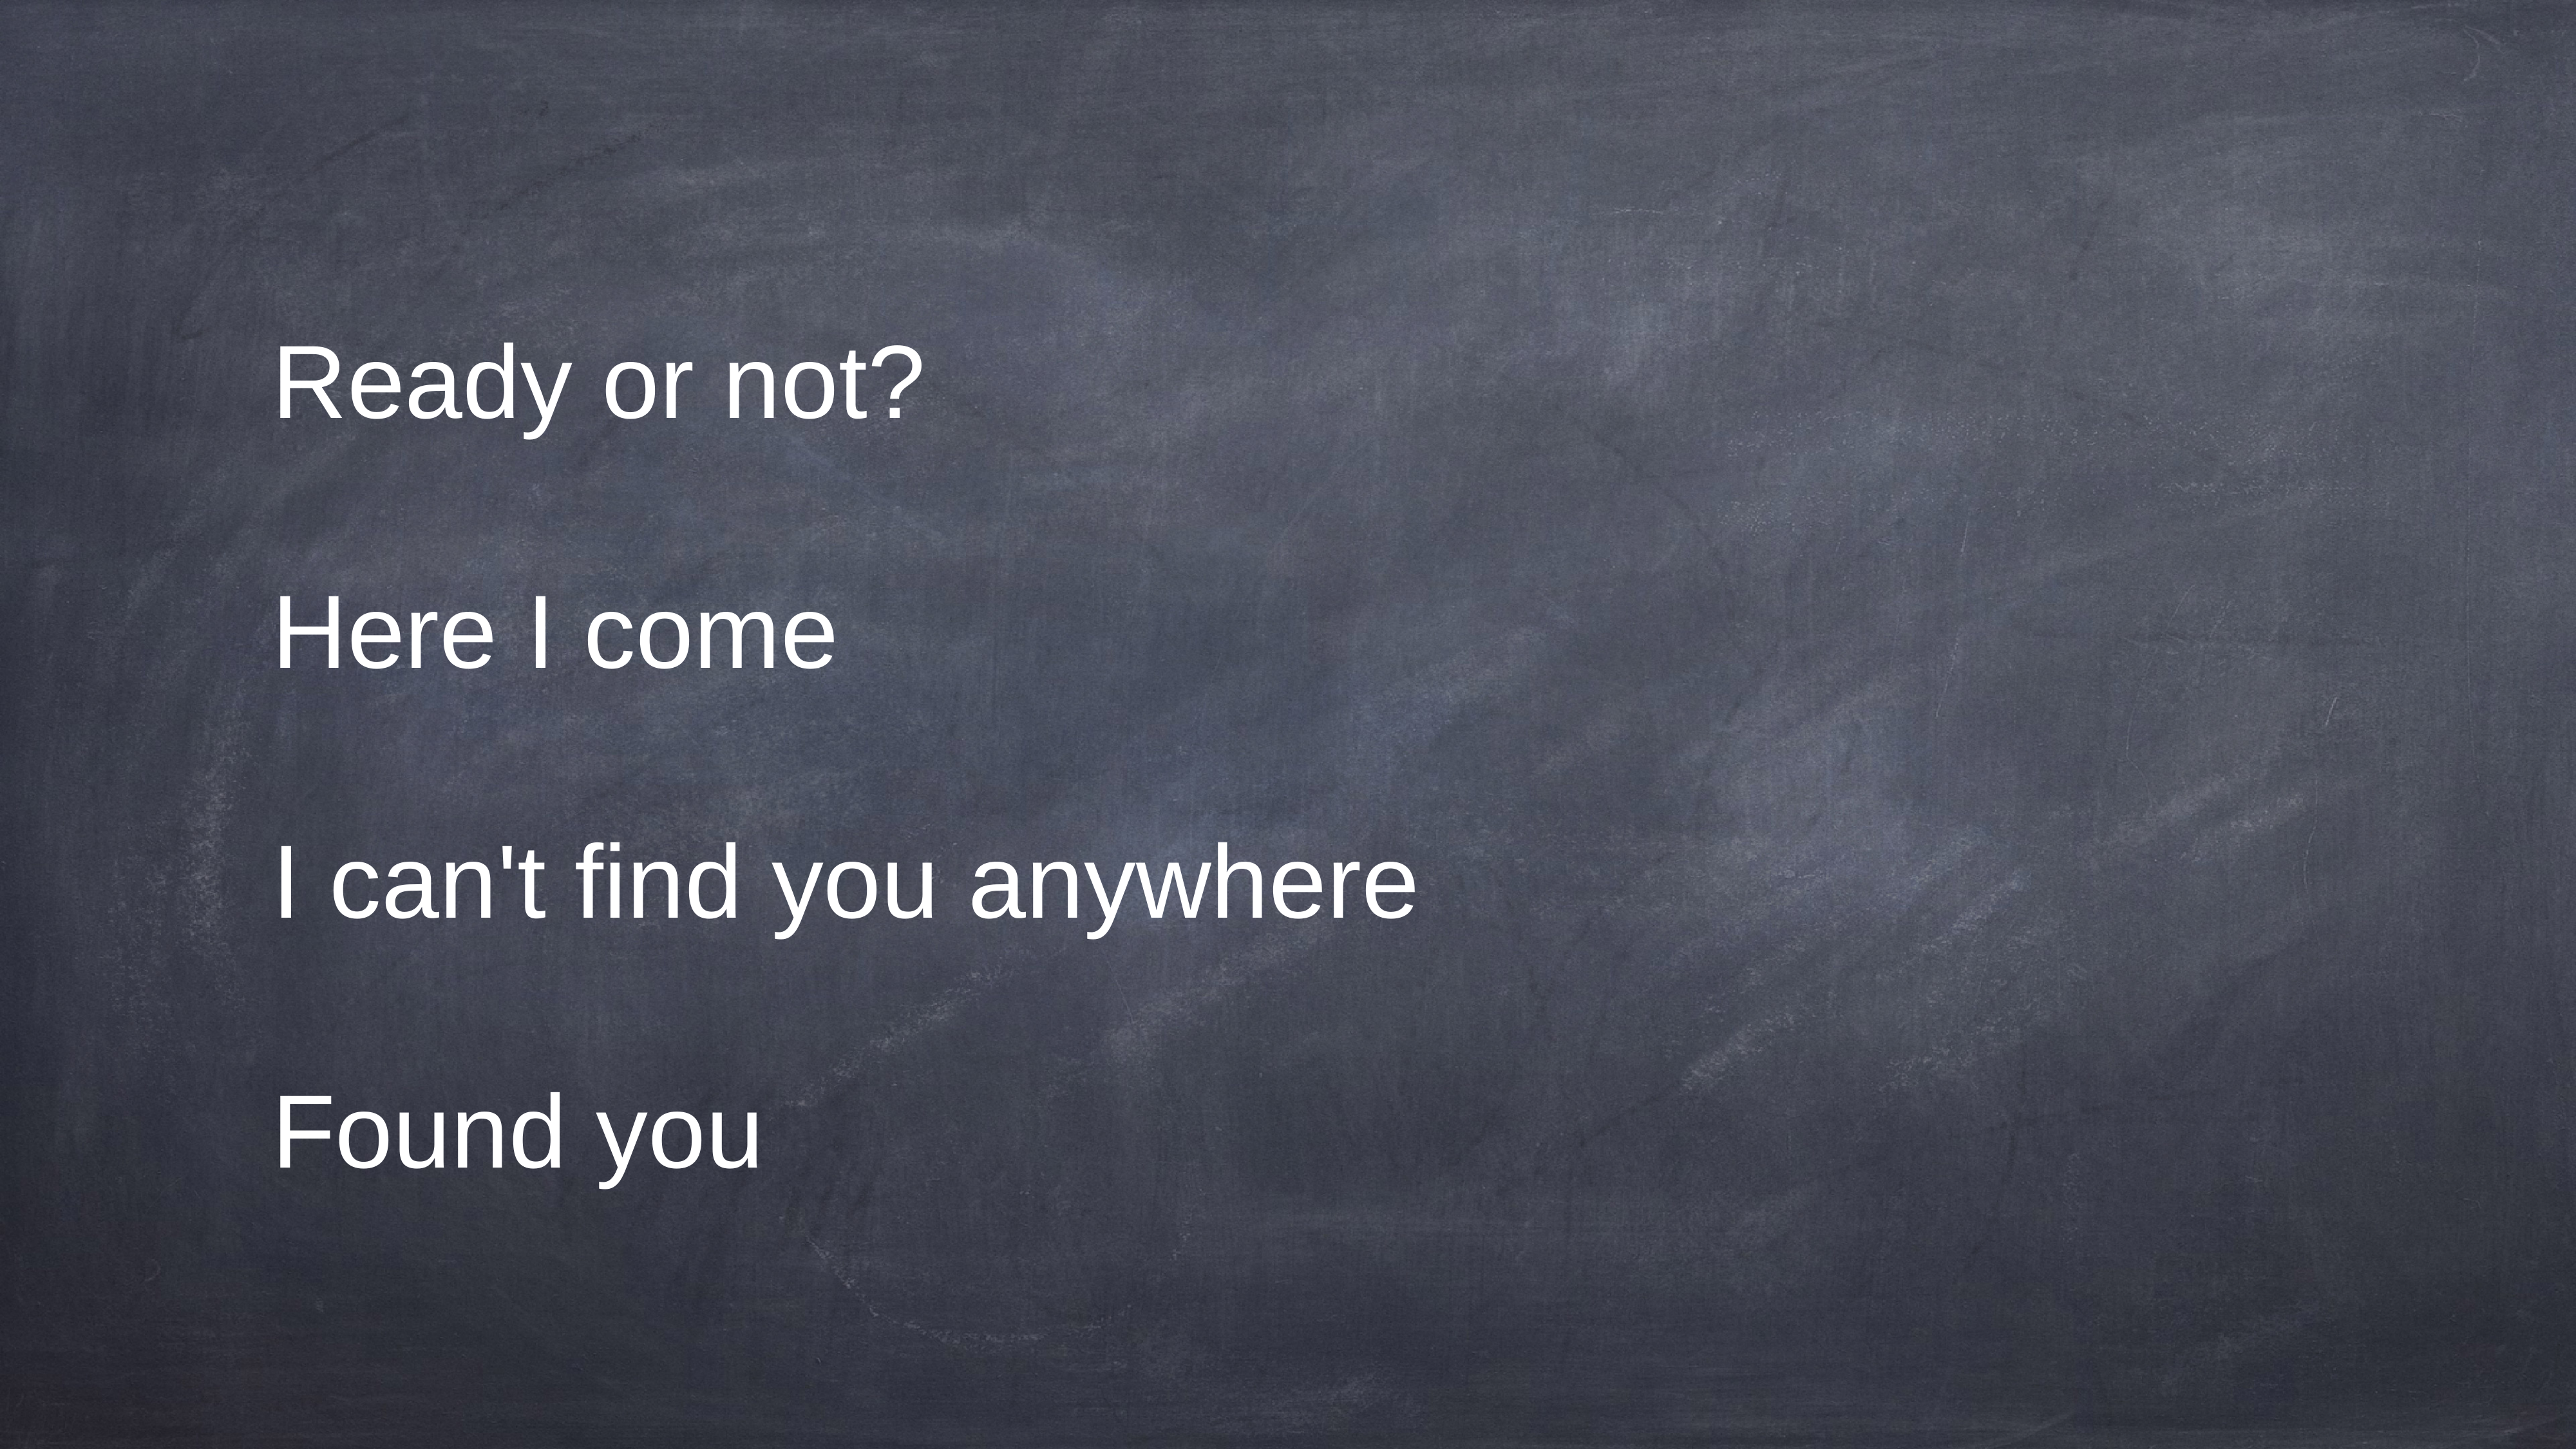

# Ready or not?

Here I come

I can't find you anywhere

Found you